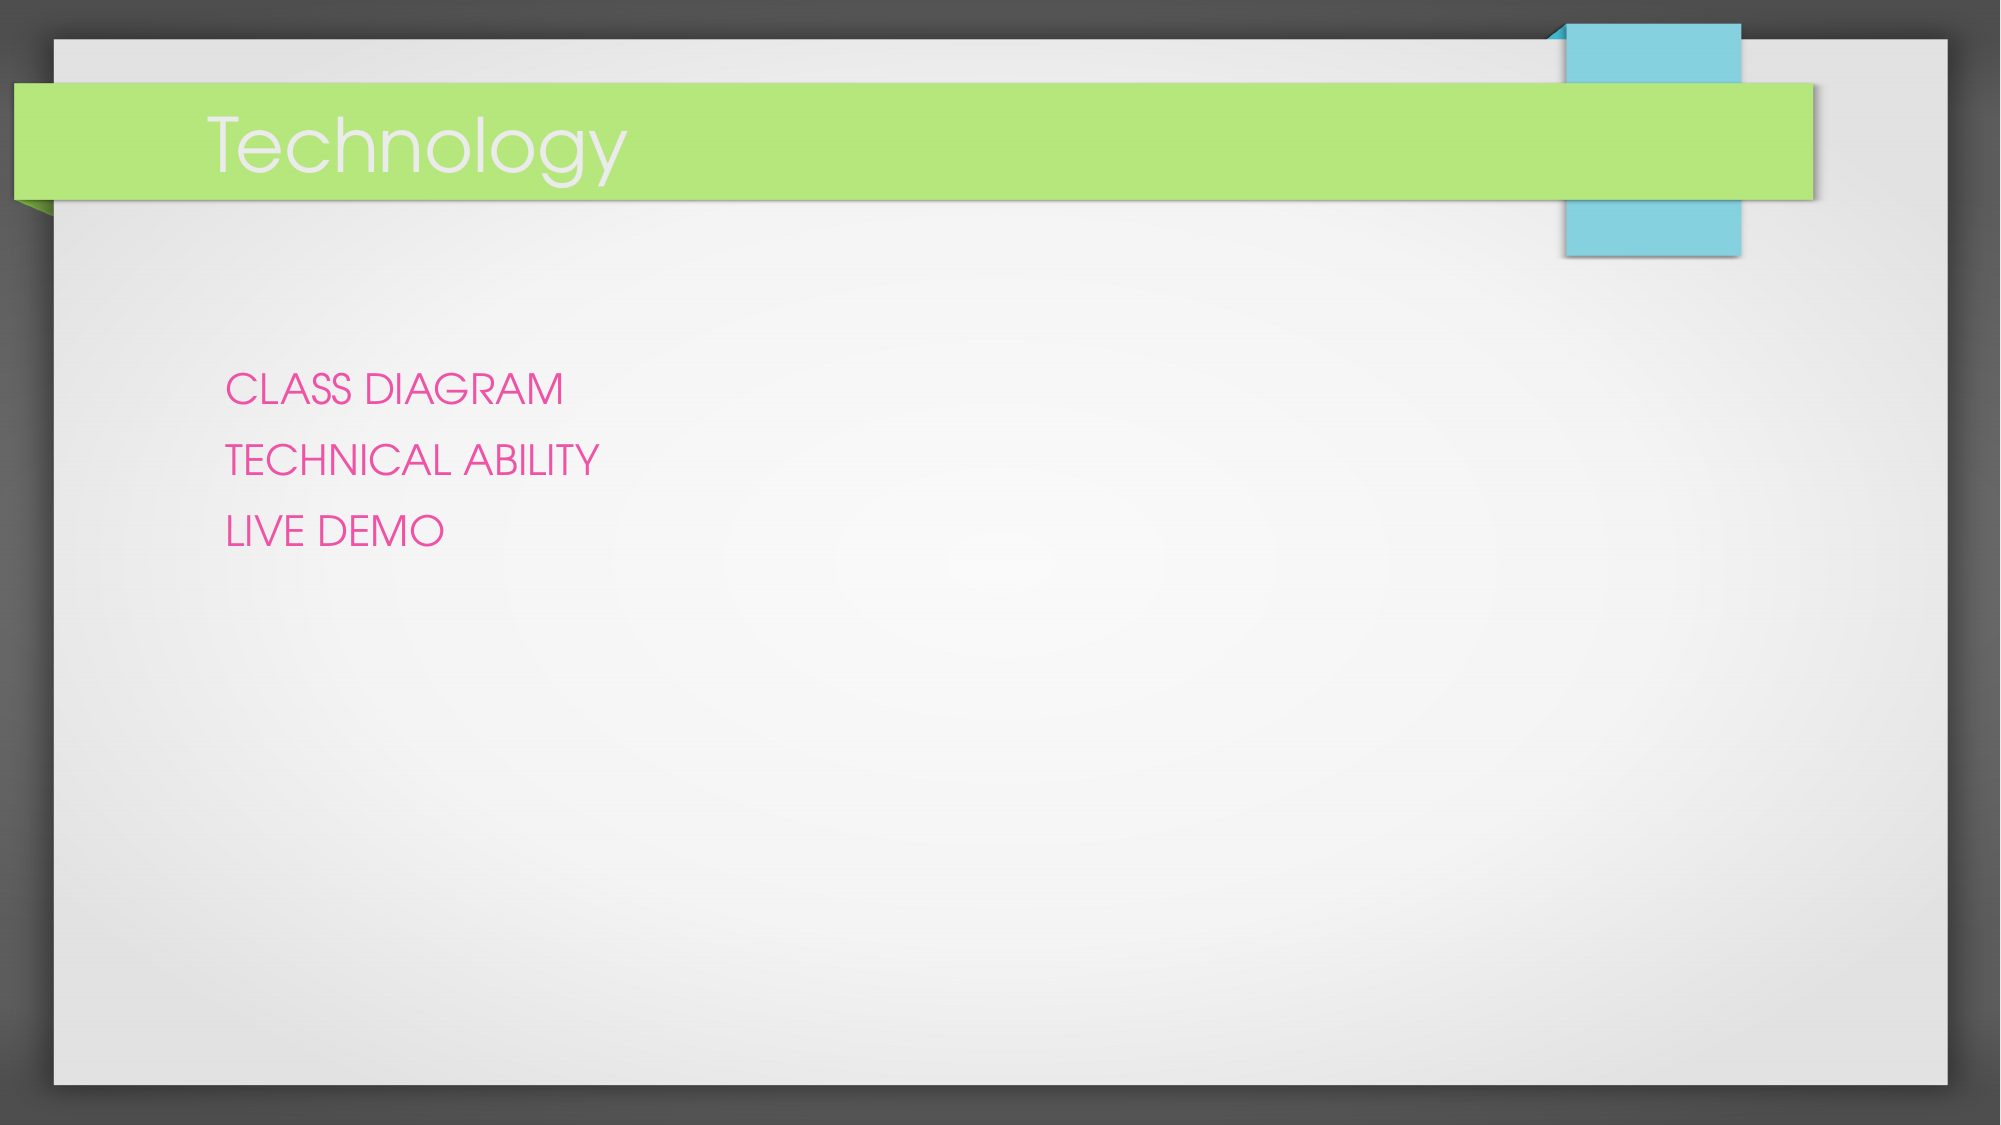

Technology
Class diagram
Technical Ability
live demo